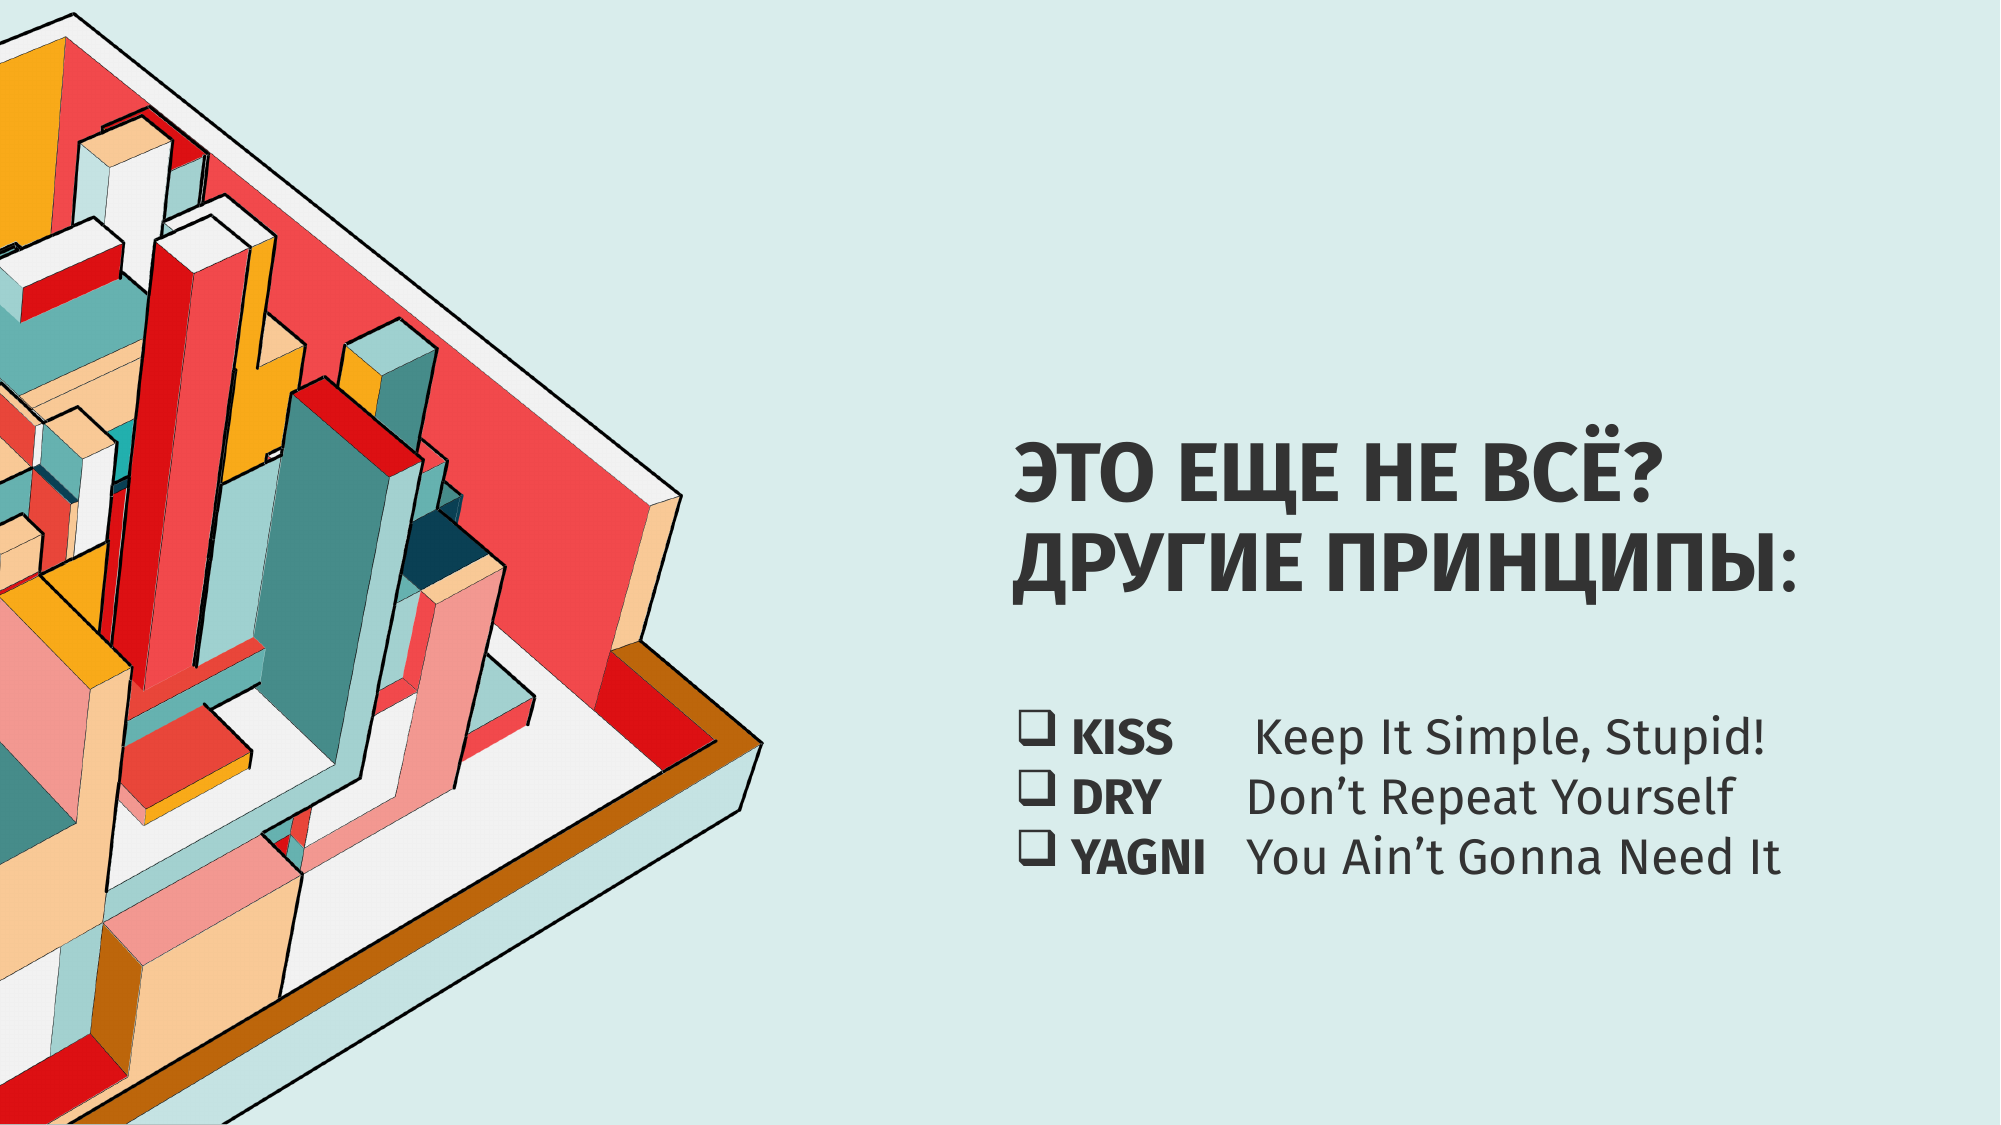

# Это еще не всё? другие принципы:
KISS      Keep It Simple, Stupid!
DRY       Don’t Repeat Yourself
YAGNI   You Ain’t Gonna Need It